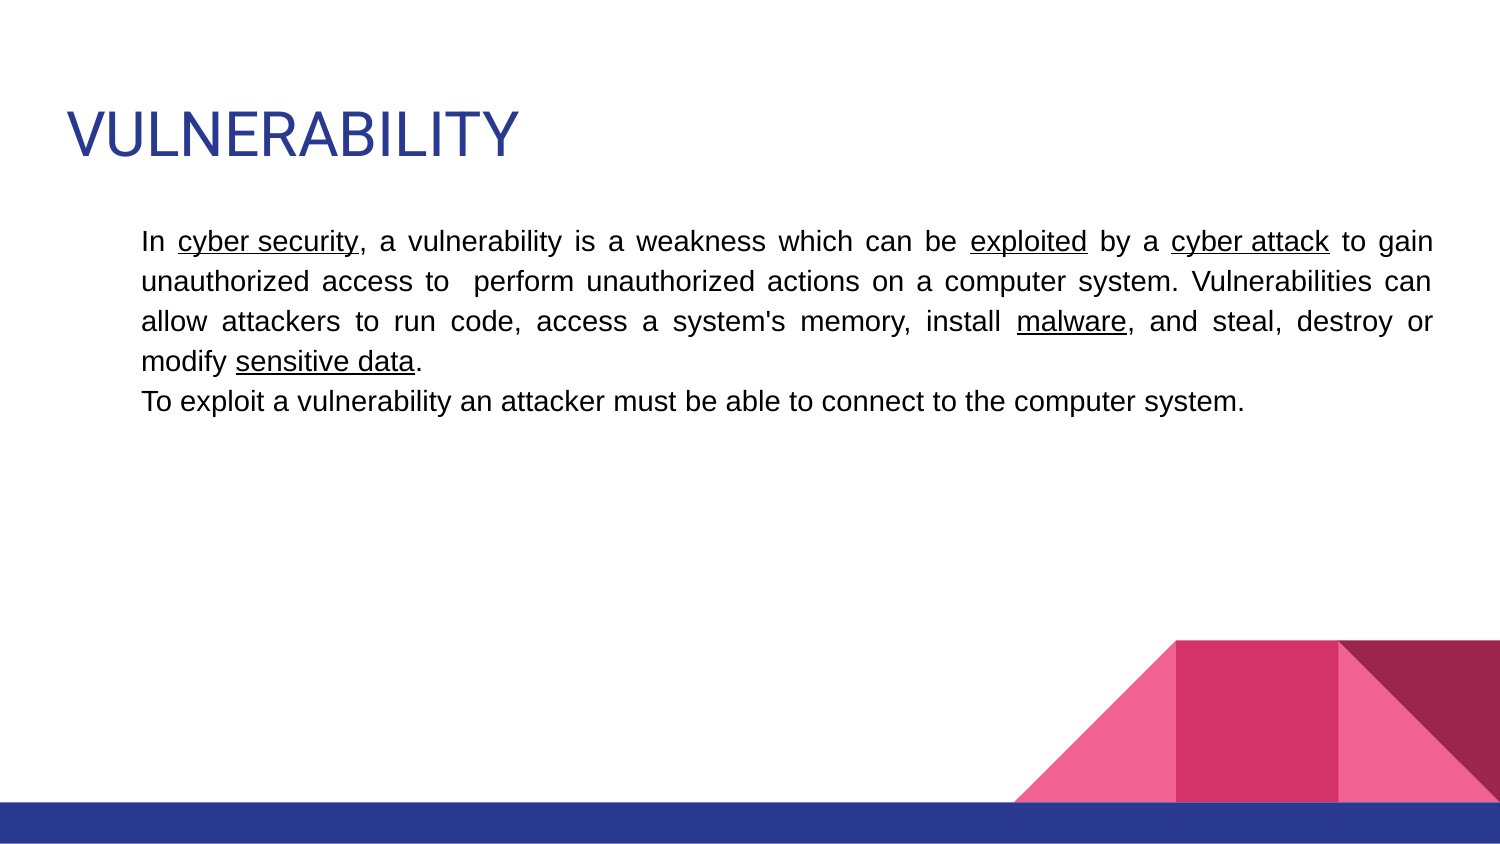

# VULNERABILITY
In cyber security, a vulnerability is a weakness which can be exploited by a cyber attack to gain unauthorized access to  perform unauthorized actions on a computer system. Vulnerabilities can allow attackers to run code, access a system's memory, install malware, and steal, destroy or modify sensitive data.
To exploit a vulnerability an attacker must be able to connect to the computer system.